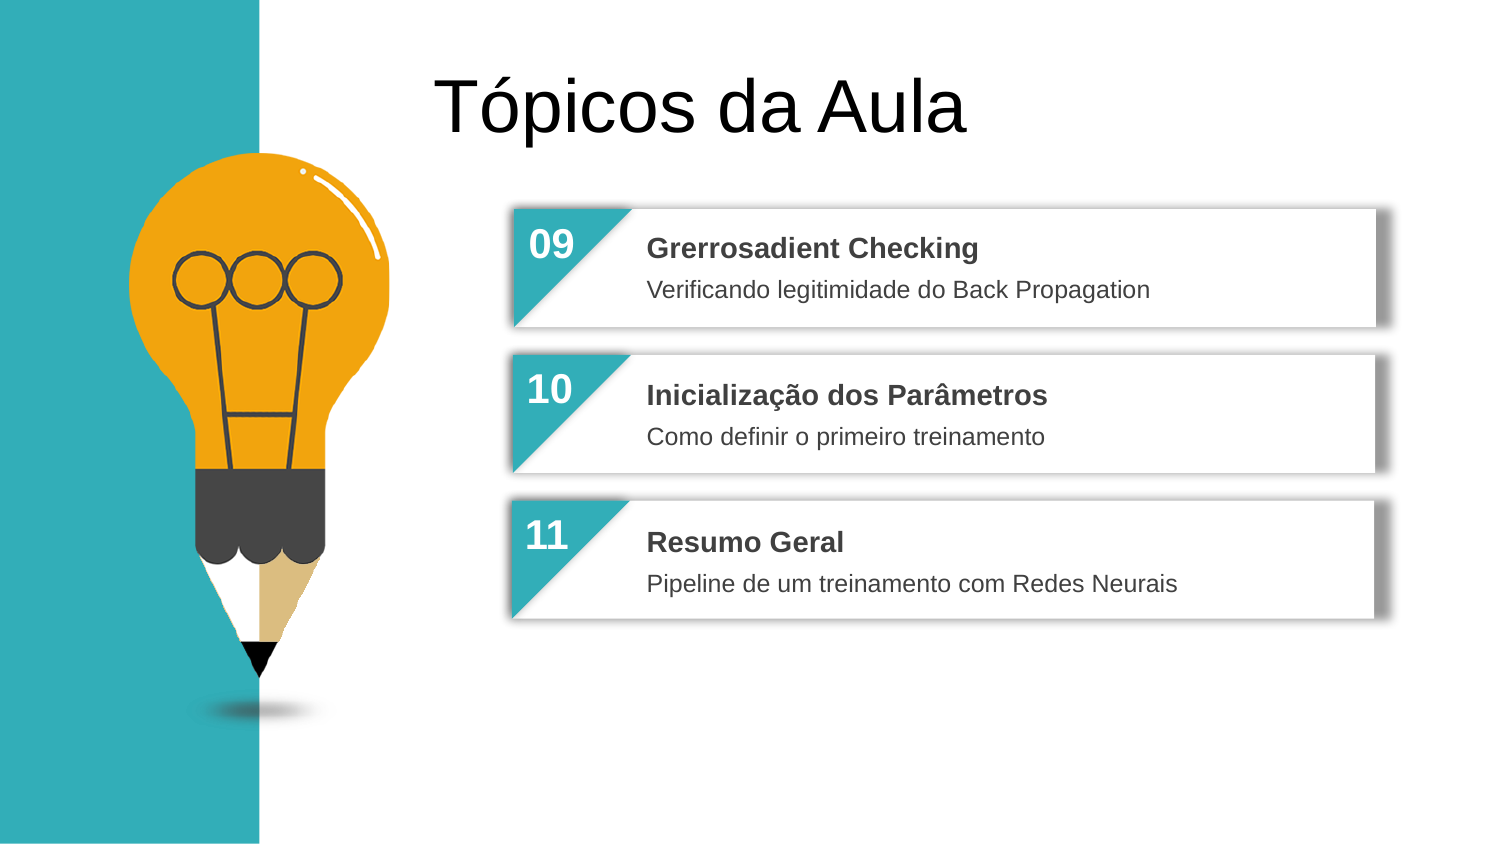

Tópicos da Aula

09
Grerrosadient Checking
Verificando legitimidade do Back Propagation
10

Inicialização dos Parâmetros
Como definir o primeiro treinamento
11

Resumo Geral
Pipeline de um treinamento com Redes Neurais